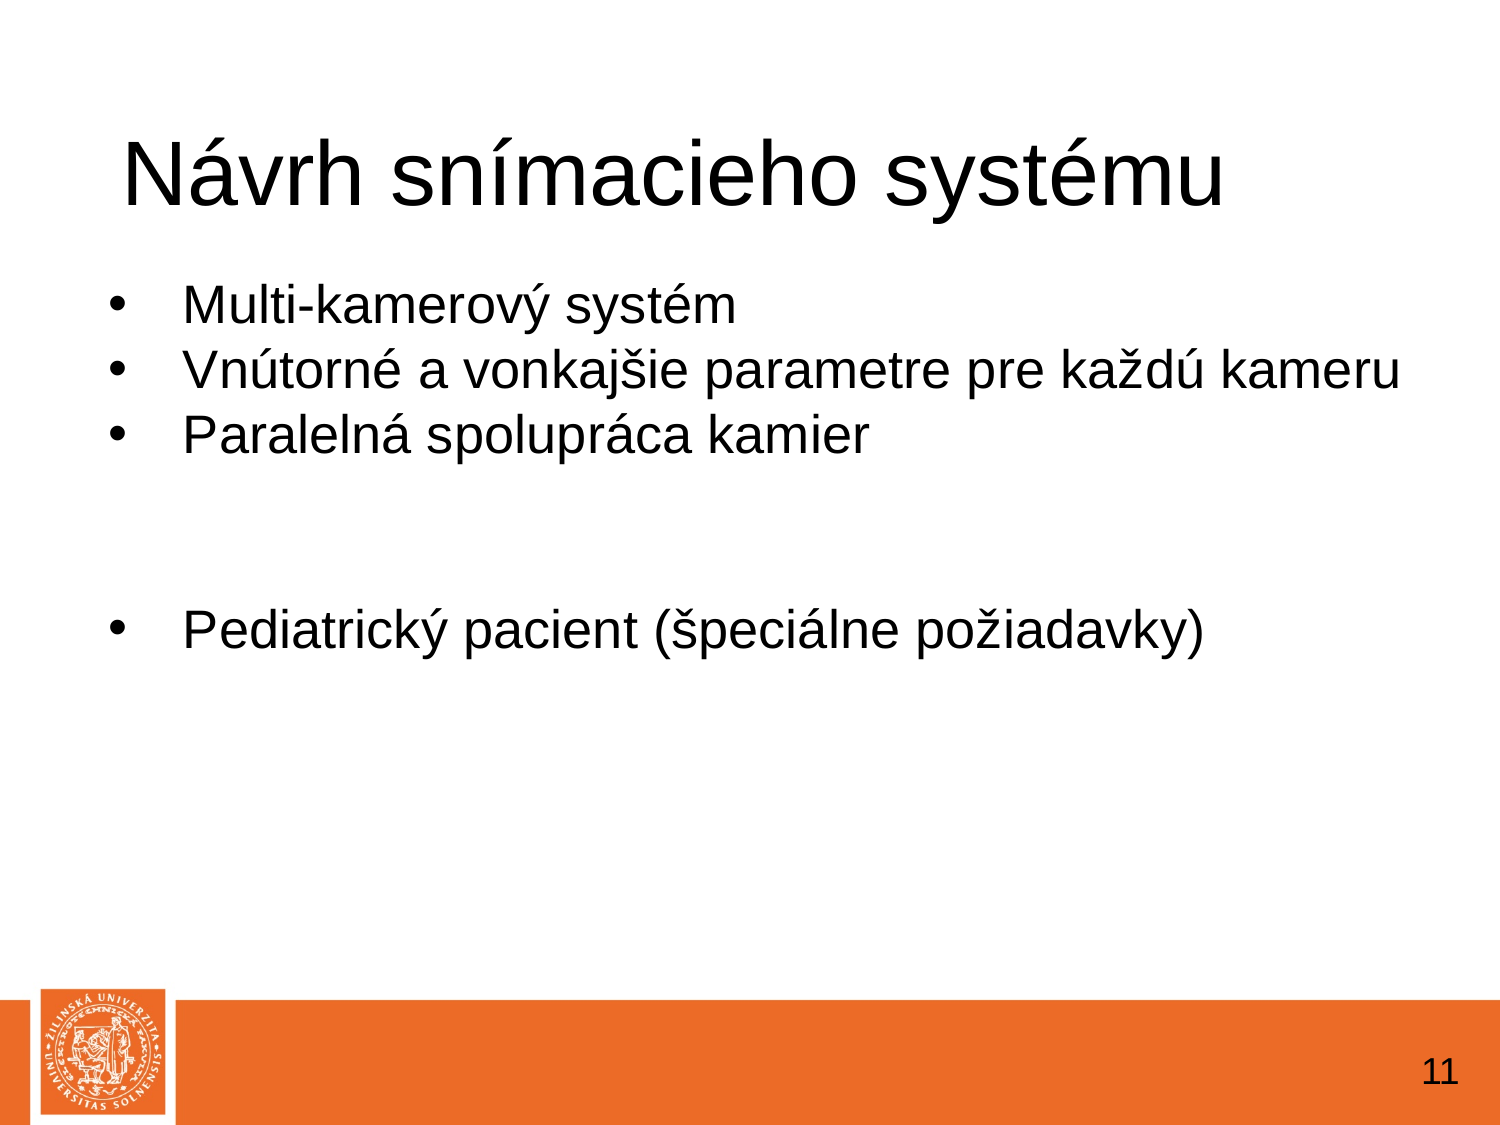

Návrh snímacieho systému
Multi-kamerový systém
Vnútorné a vonkajšie parametre pre každú kameru
Paralelná spolupráca kamier

Pediatrický pacient (špeciálne požiadavky)

11